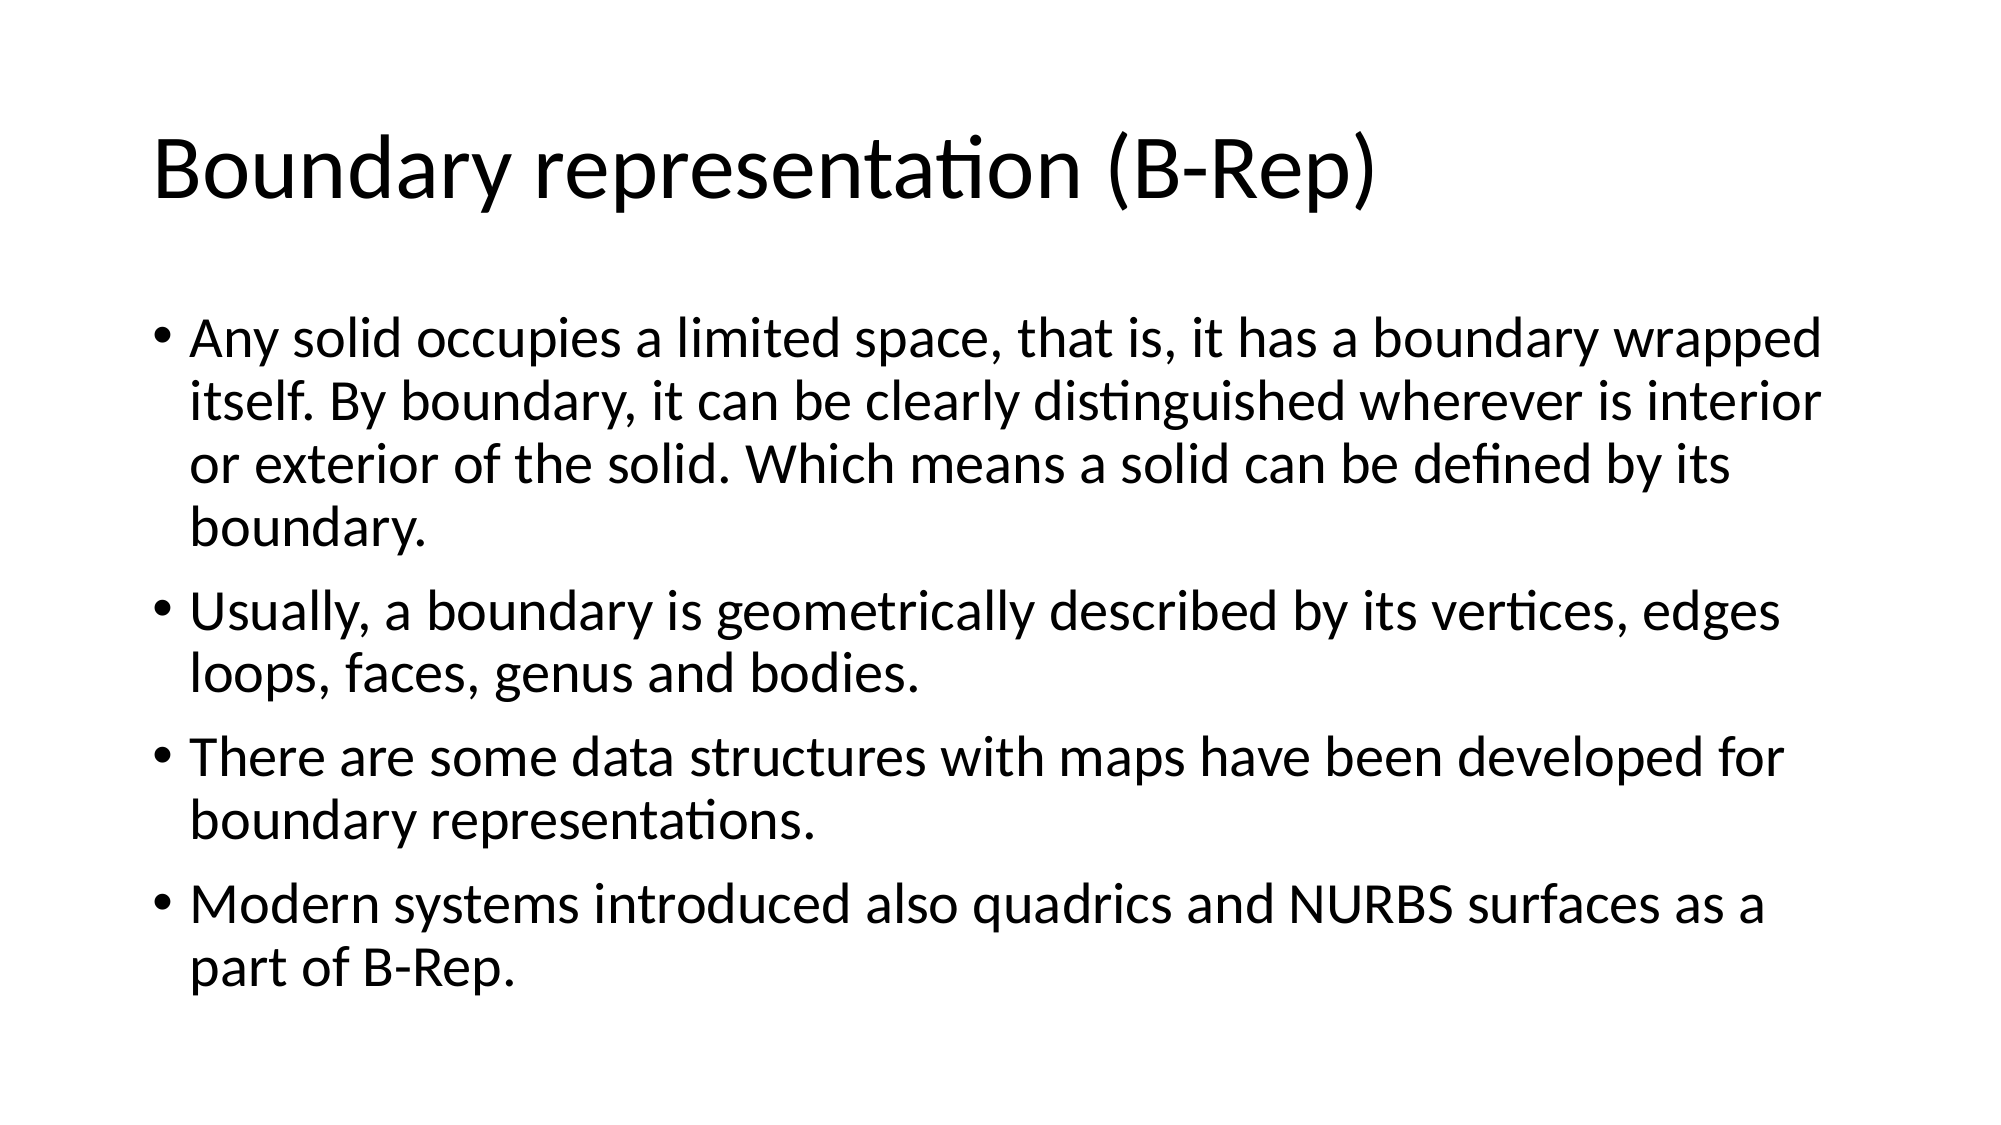

# Boundary representation (B-Rep)
Any solid occupies a limited space, that is, it has a boundary wrapped itself. By boundary, it can be clearly distinguished wherever is interior or exterior of the solid. Which means a solid can be defined by its boundary.
Usually, a boundary is geometrically described by its vertices, edges loops, faces, genus and bodies.
There are some data structures with maps have been developed for boundary representations.
Modern systems introduced also quadrics and NURBS surfaces as a part of B-Rep.